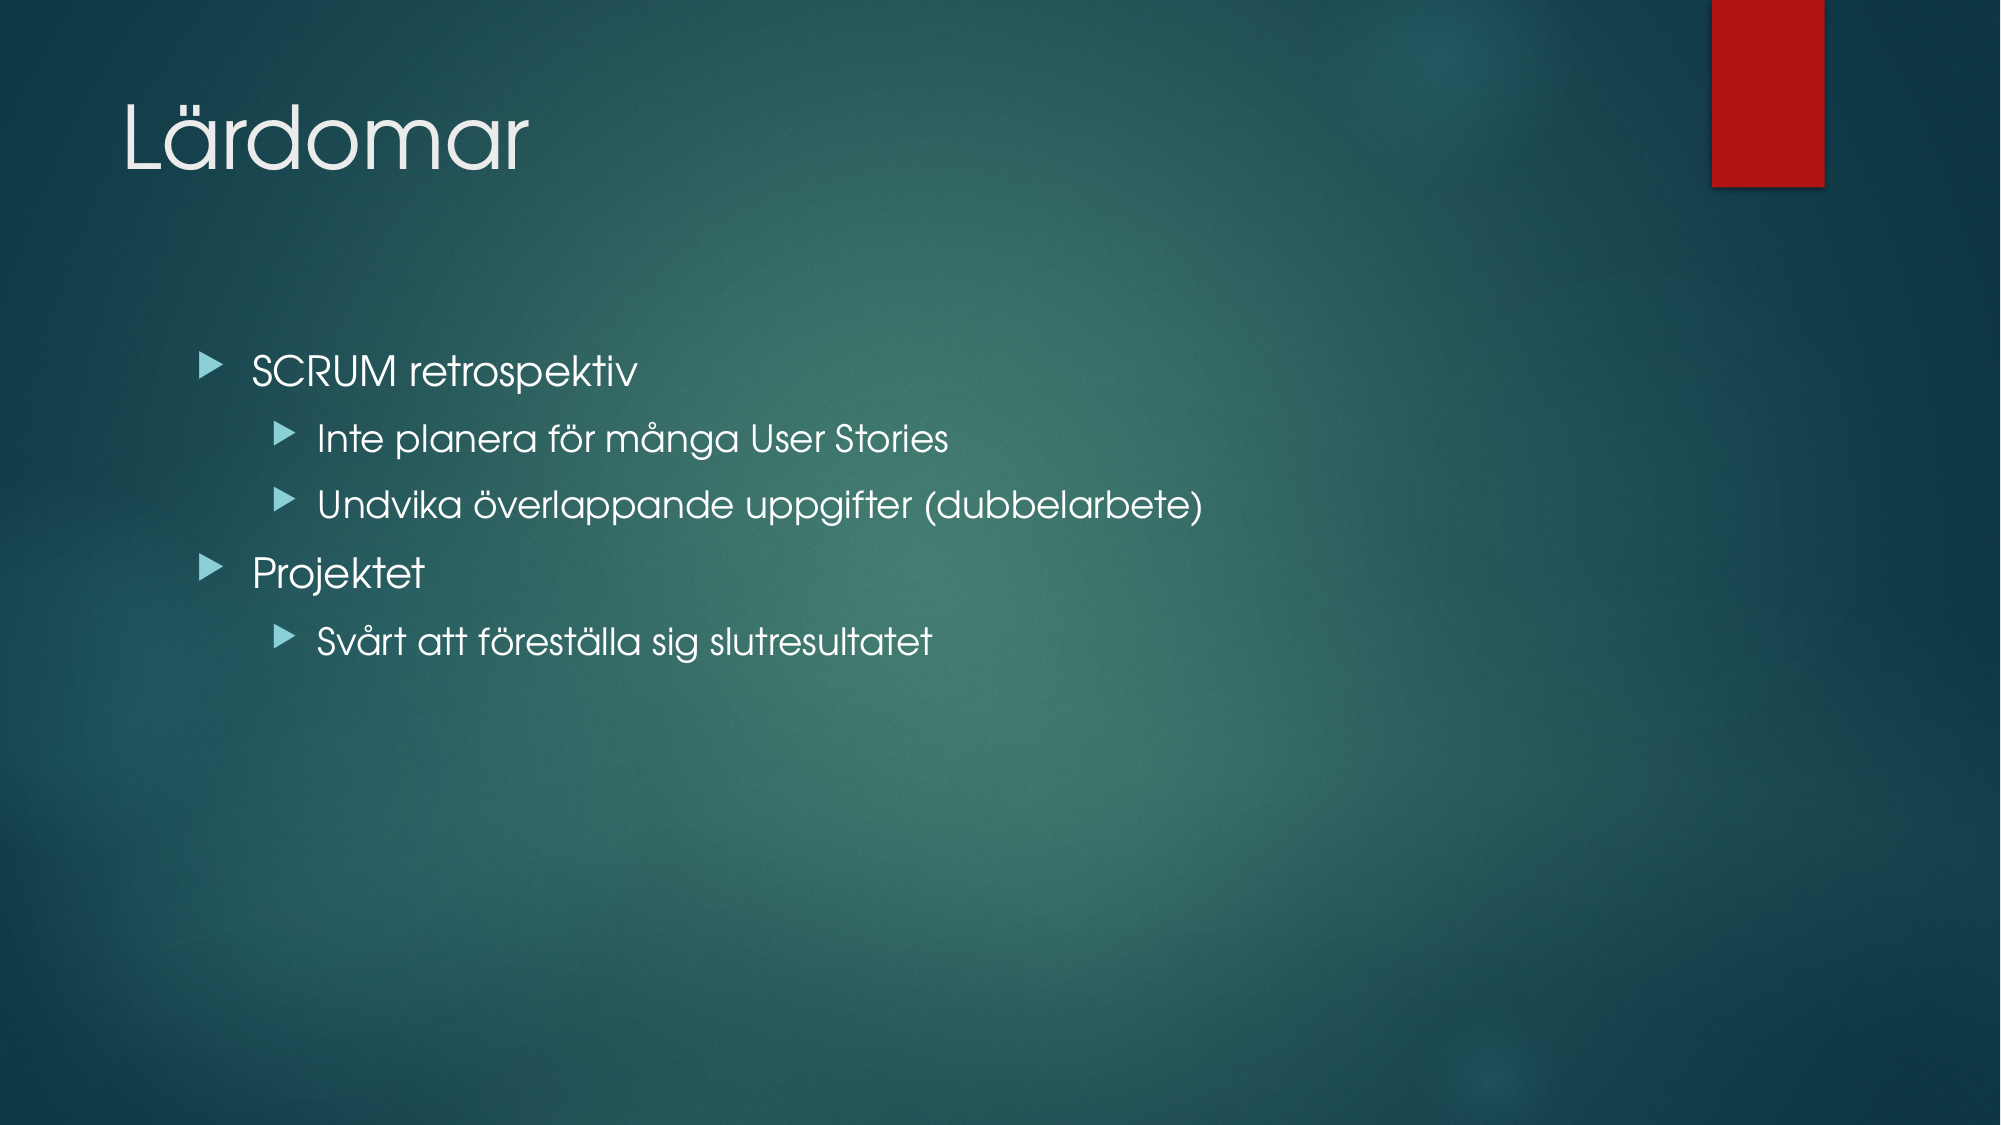

# Lärdomar
SCRUM retrospektiv
Inte planera för många User Stories
Undvika överlappande uppgifter (dubbelarbete)
Projektet
Svårt att föreställa sig slutresultatet